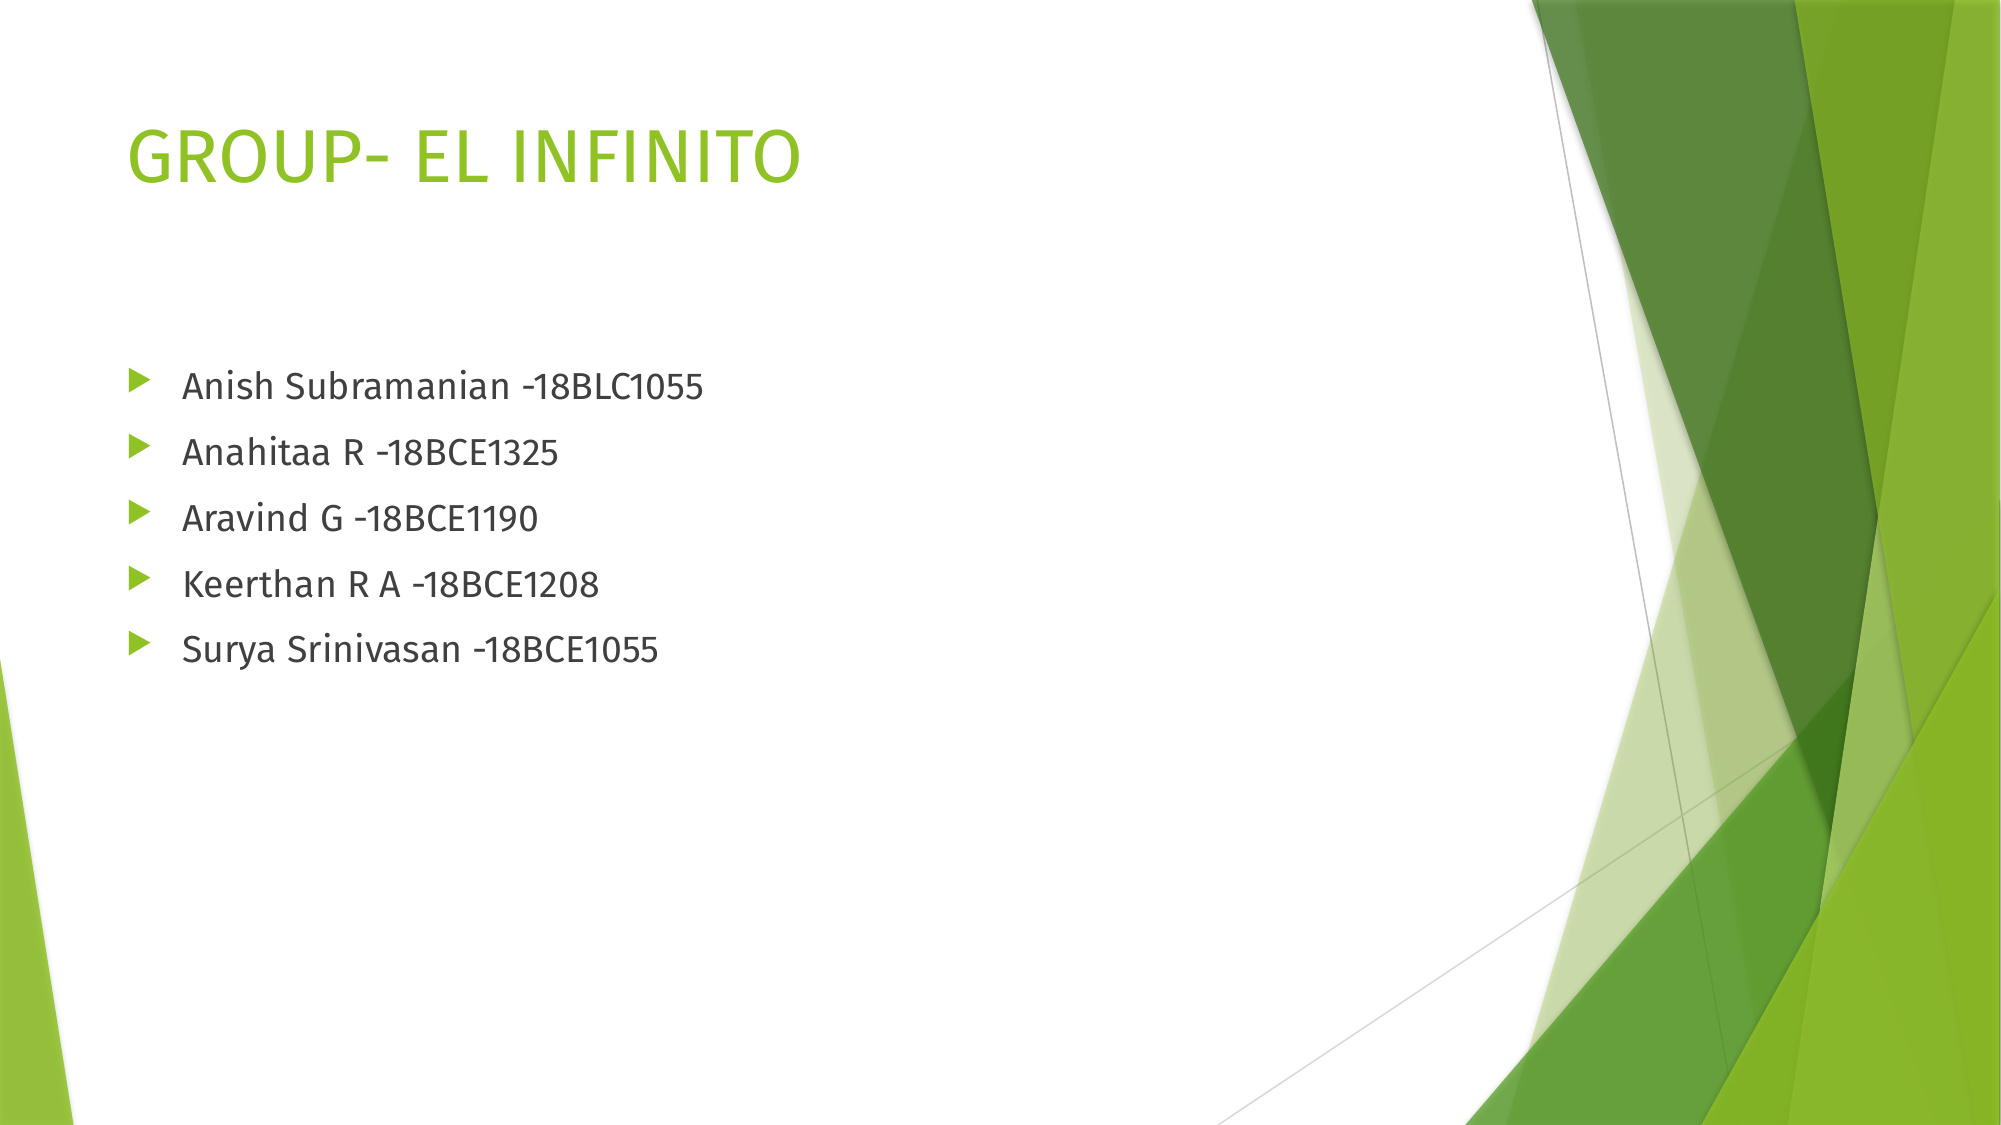

# GROUP- EL INFINITO
Anish Subramanian -18BLC1055
Anahitaa R -18BCE1325
Aravind G -18BCE1190
Keerthan R A -18BCE1208
Surya Srinivasan -18BCE1055